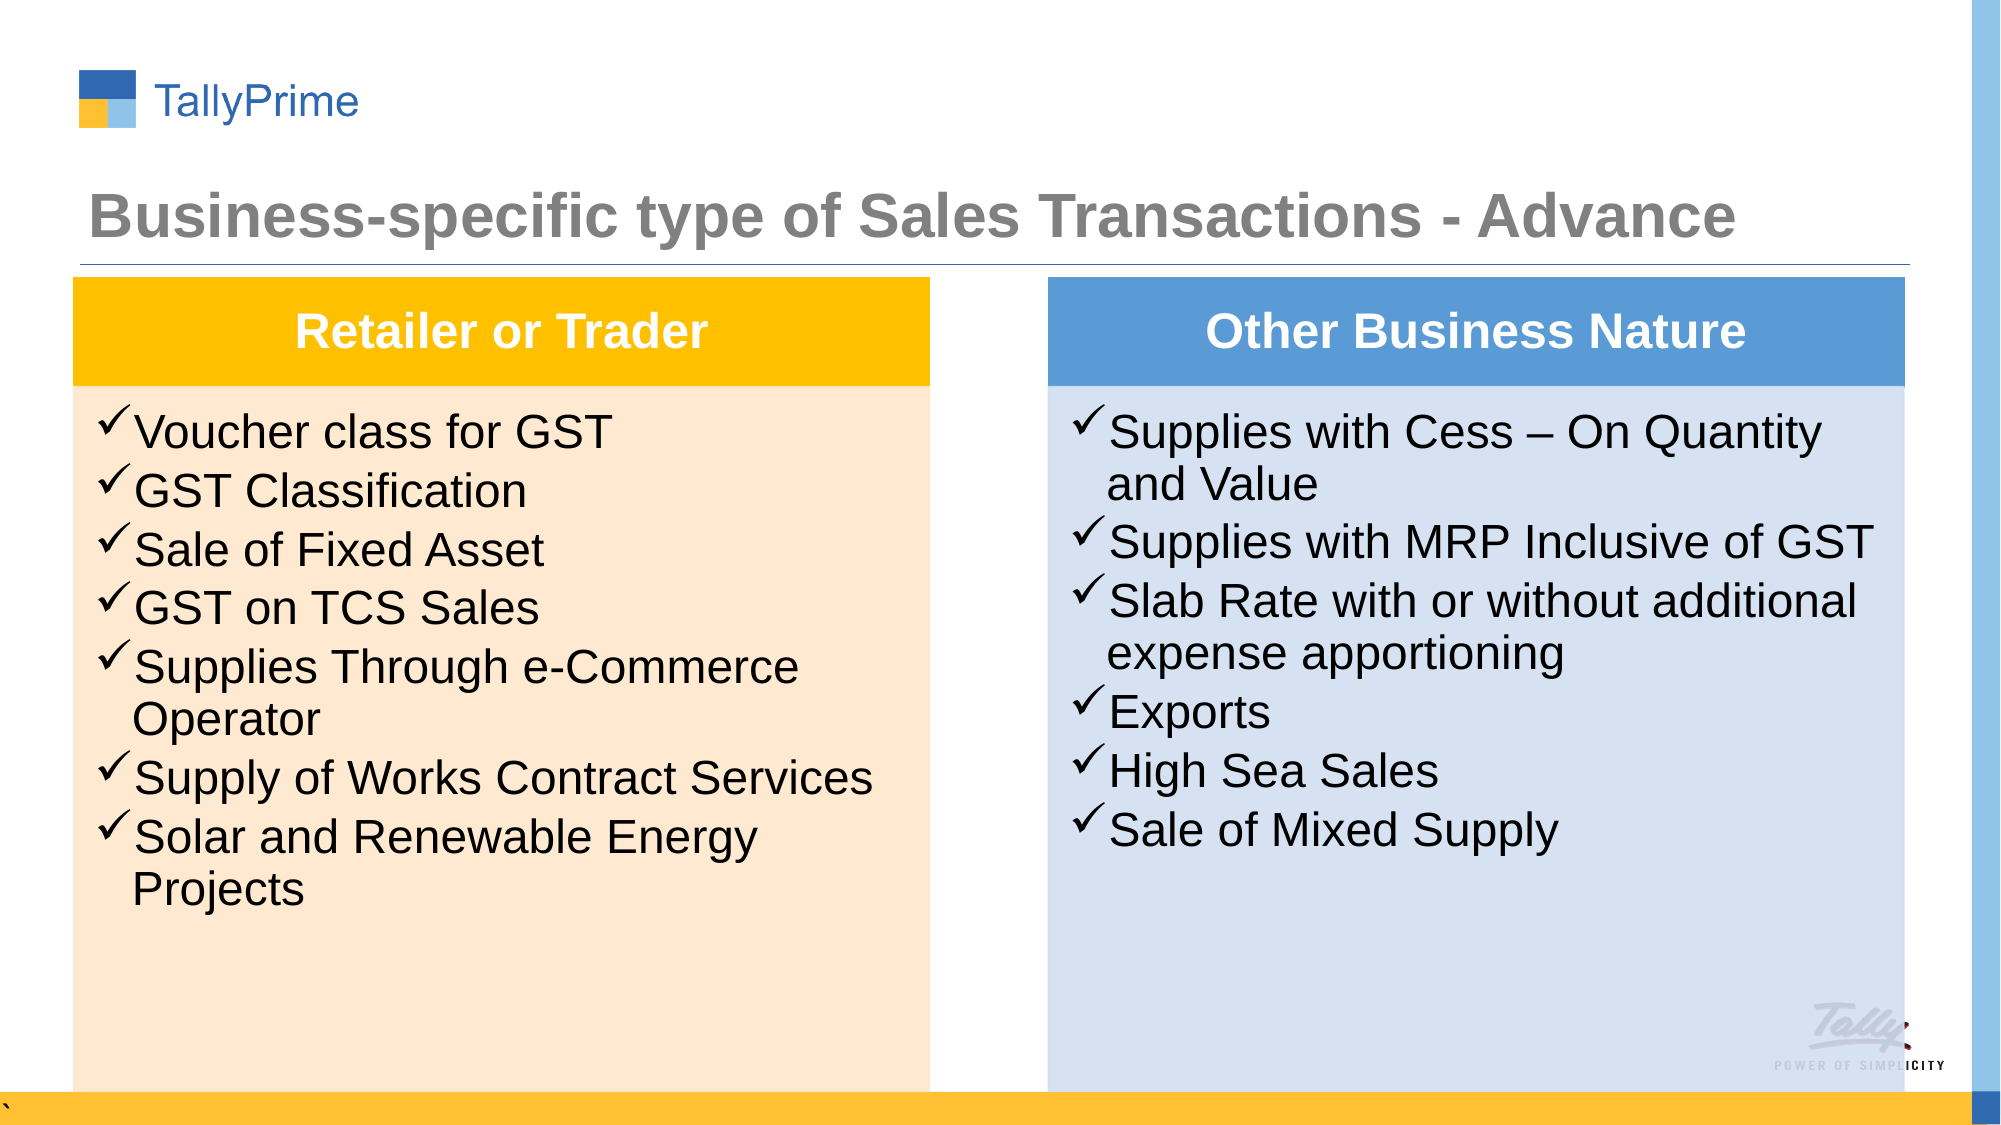

# Business-specific type of Sales Transactions - Advance
Retailer or Trader
Voucher class for GST
GST Classification
Sale of Fixed Asset
GST on TCS Sales
Supplies Through e-Commerce Operator
Supply of Works Contract Services
Solar and Renewable Energy Projects

Other Business Nature
Supplies with Cess – On Quantity and Value
Supplies with MRP Inclusive of GST
Slab Rate with or without additional expense apportioning
Exports
High Sea Sales
Sale of Mixed Supply